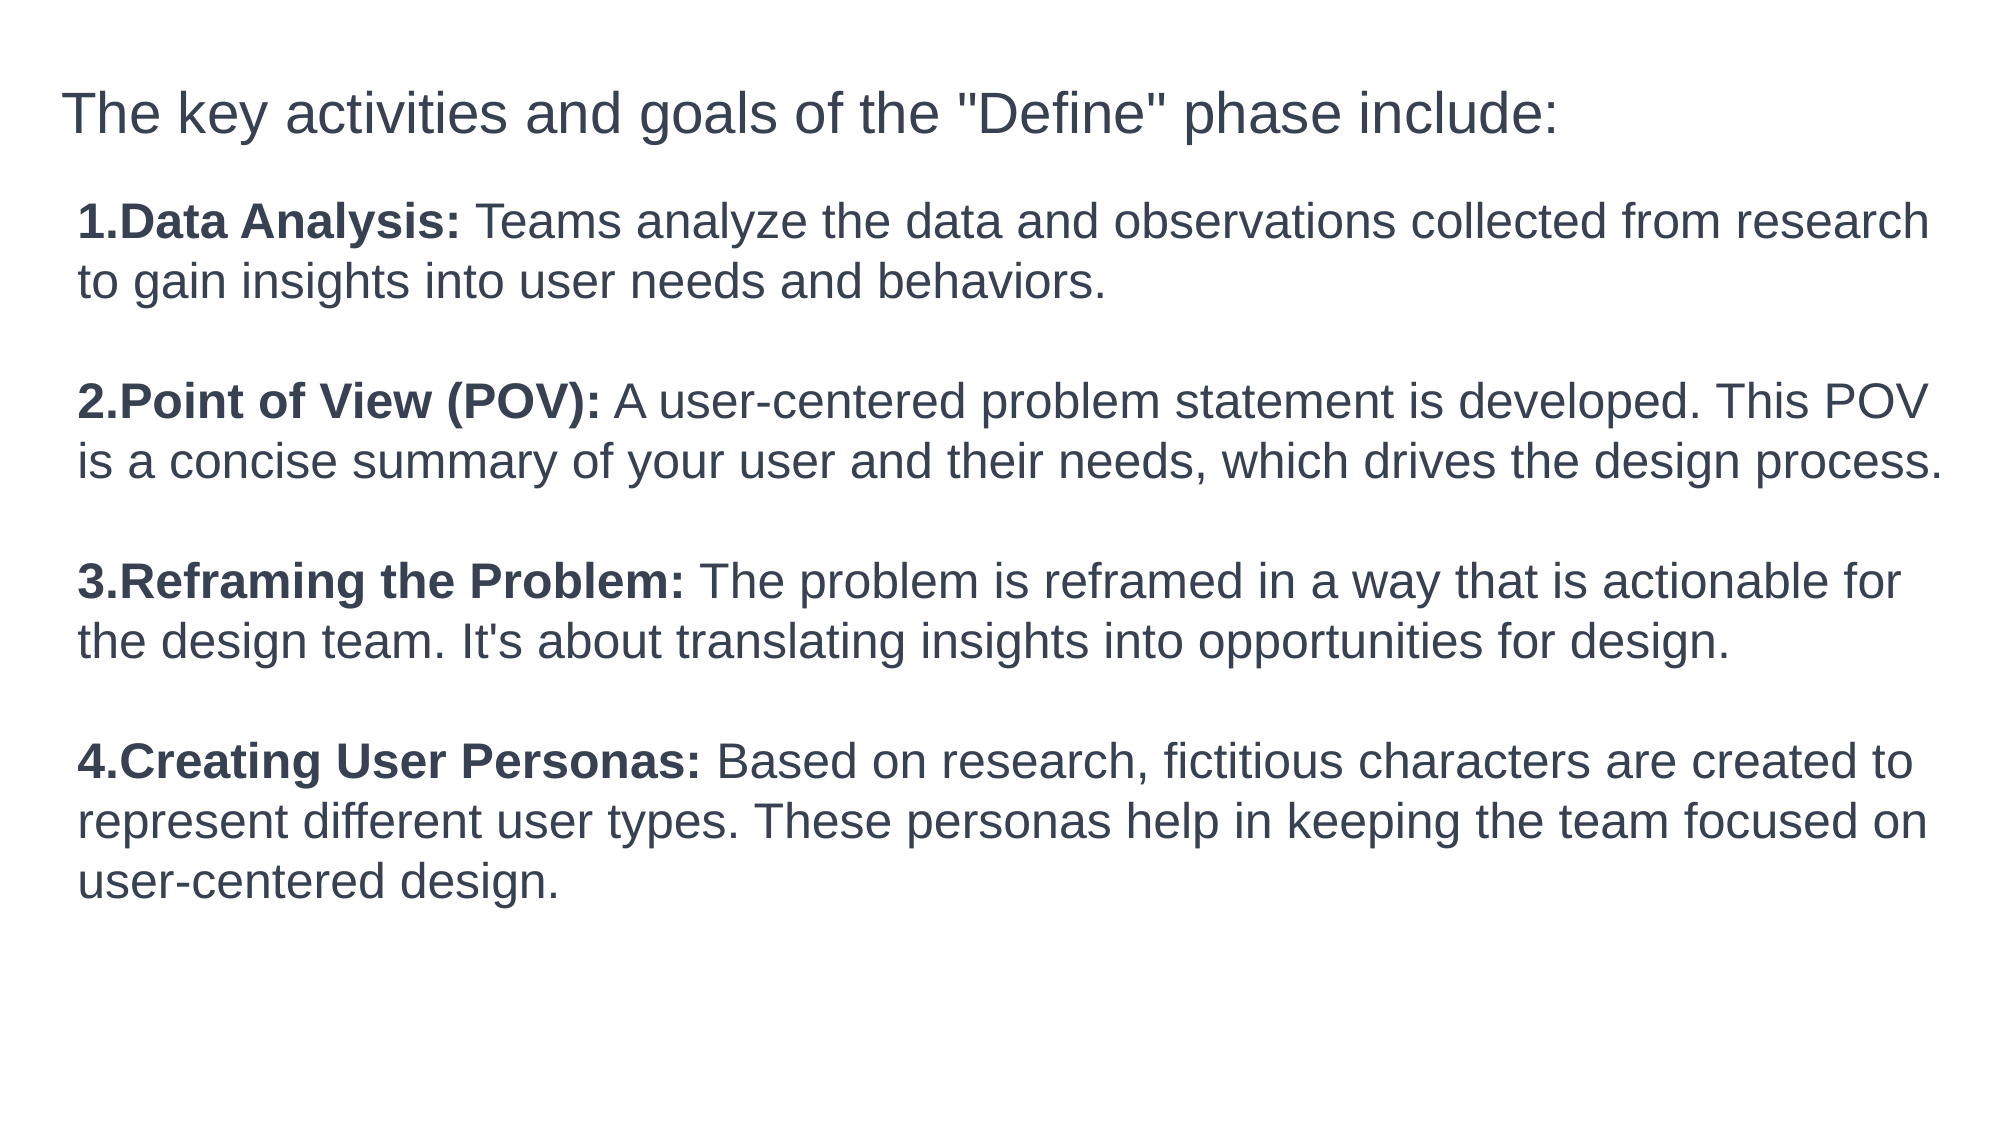

The key activities and goals of the "Define" phase include:
Data Analysis: Teams analyze the data and observations collected from research to gain insights into user needs and behaviors.

Point of View (POV): A user-centered problem statement is developed. This POV is a concise summary of your user and their needs, which drives the design process.

Reframing the Problem: The problem is reframed in a way that is actionable for the design team. It's about translating insights into opportunities for design.

Creating User Personas: Based on research, fictitious characters are created to represent different user types. These personas help in keeping the team focused on user-centered design.